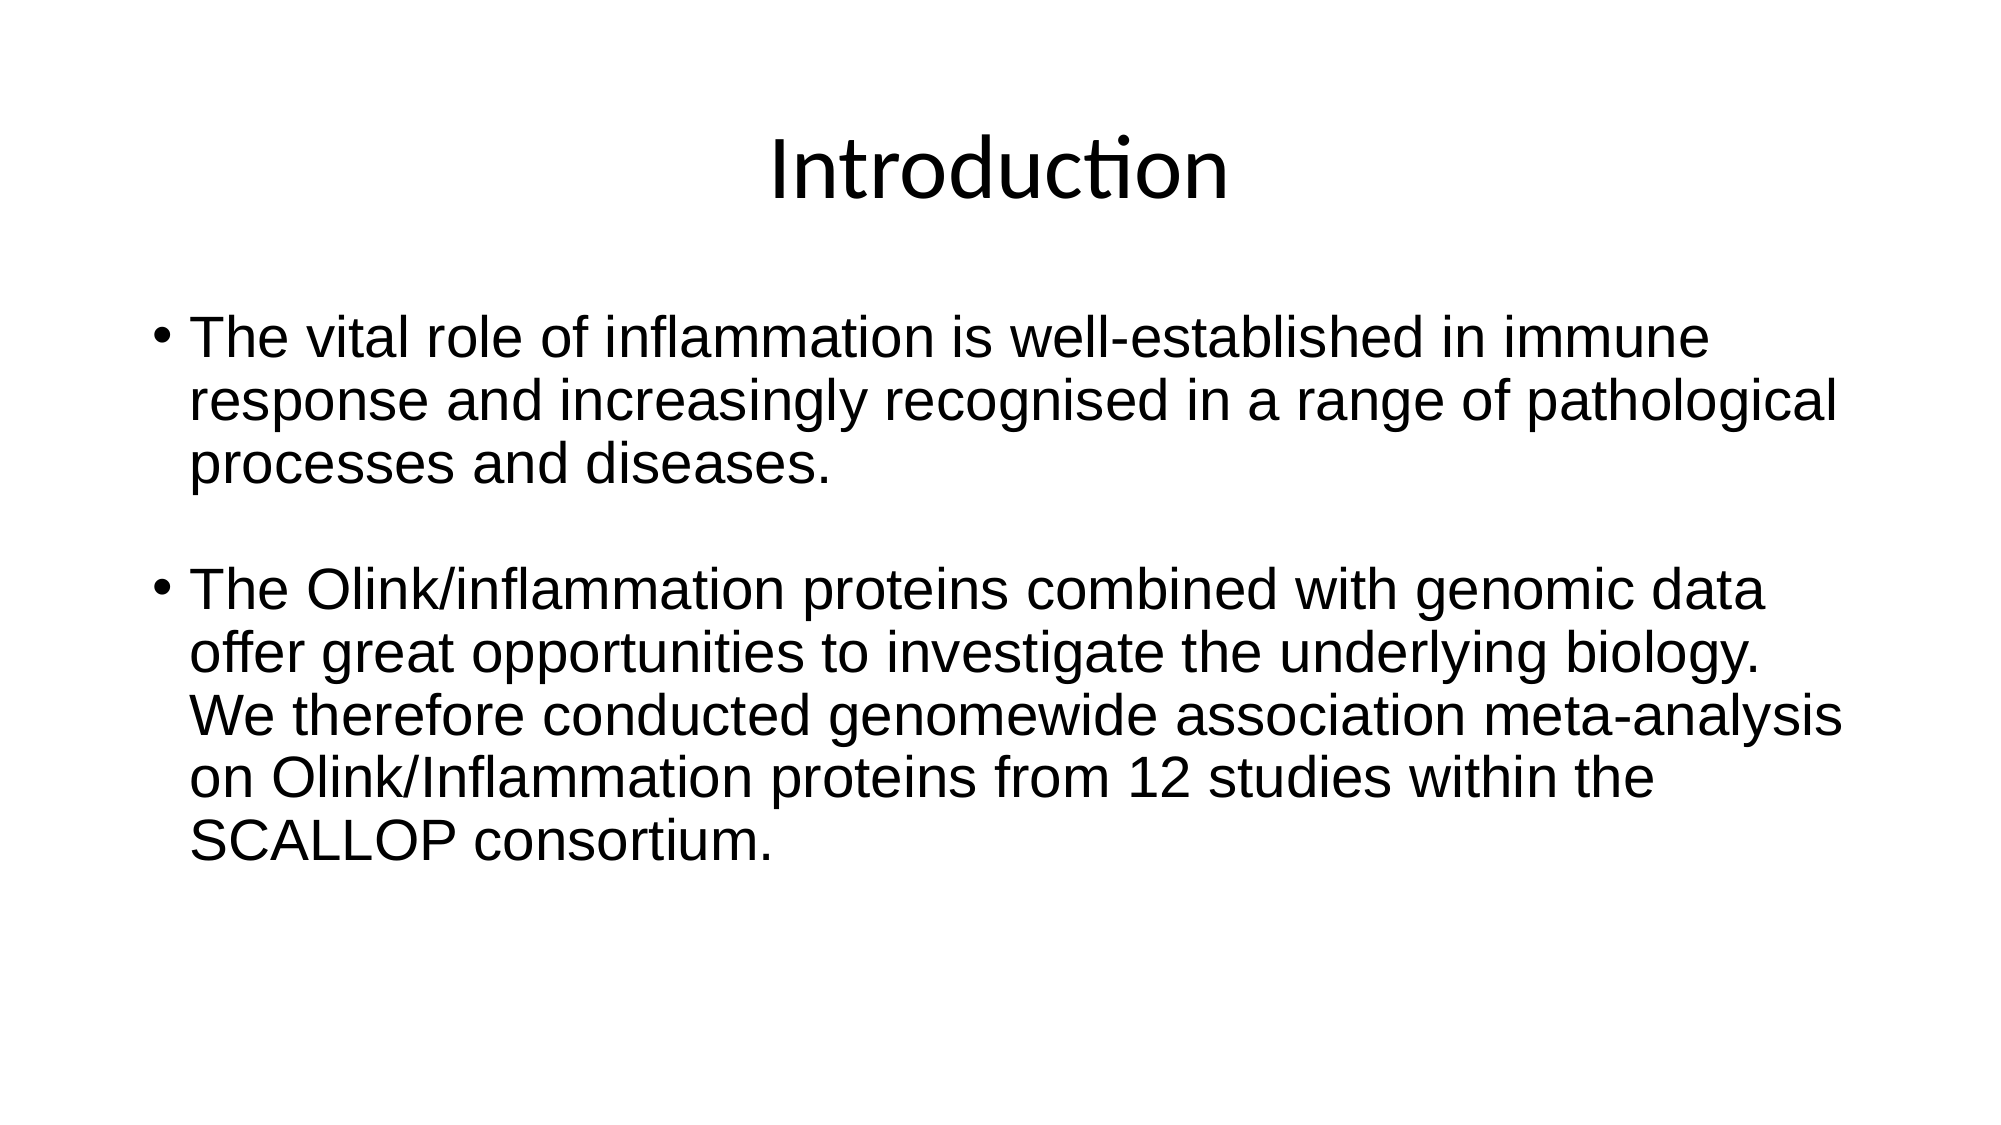

# Introduction
The vital role of inflammation is well-established in immune response and increasingly recognised in a range of pathological processes and diseases.

The Olink/inflammation proteins combined with genomic data offer great opportunities to investigate the underlying biology. We therefore conducted genomewide association meta-analysis on Olink/Inflammation proteins from 12 studies within the SCALLOP consortium.